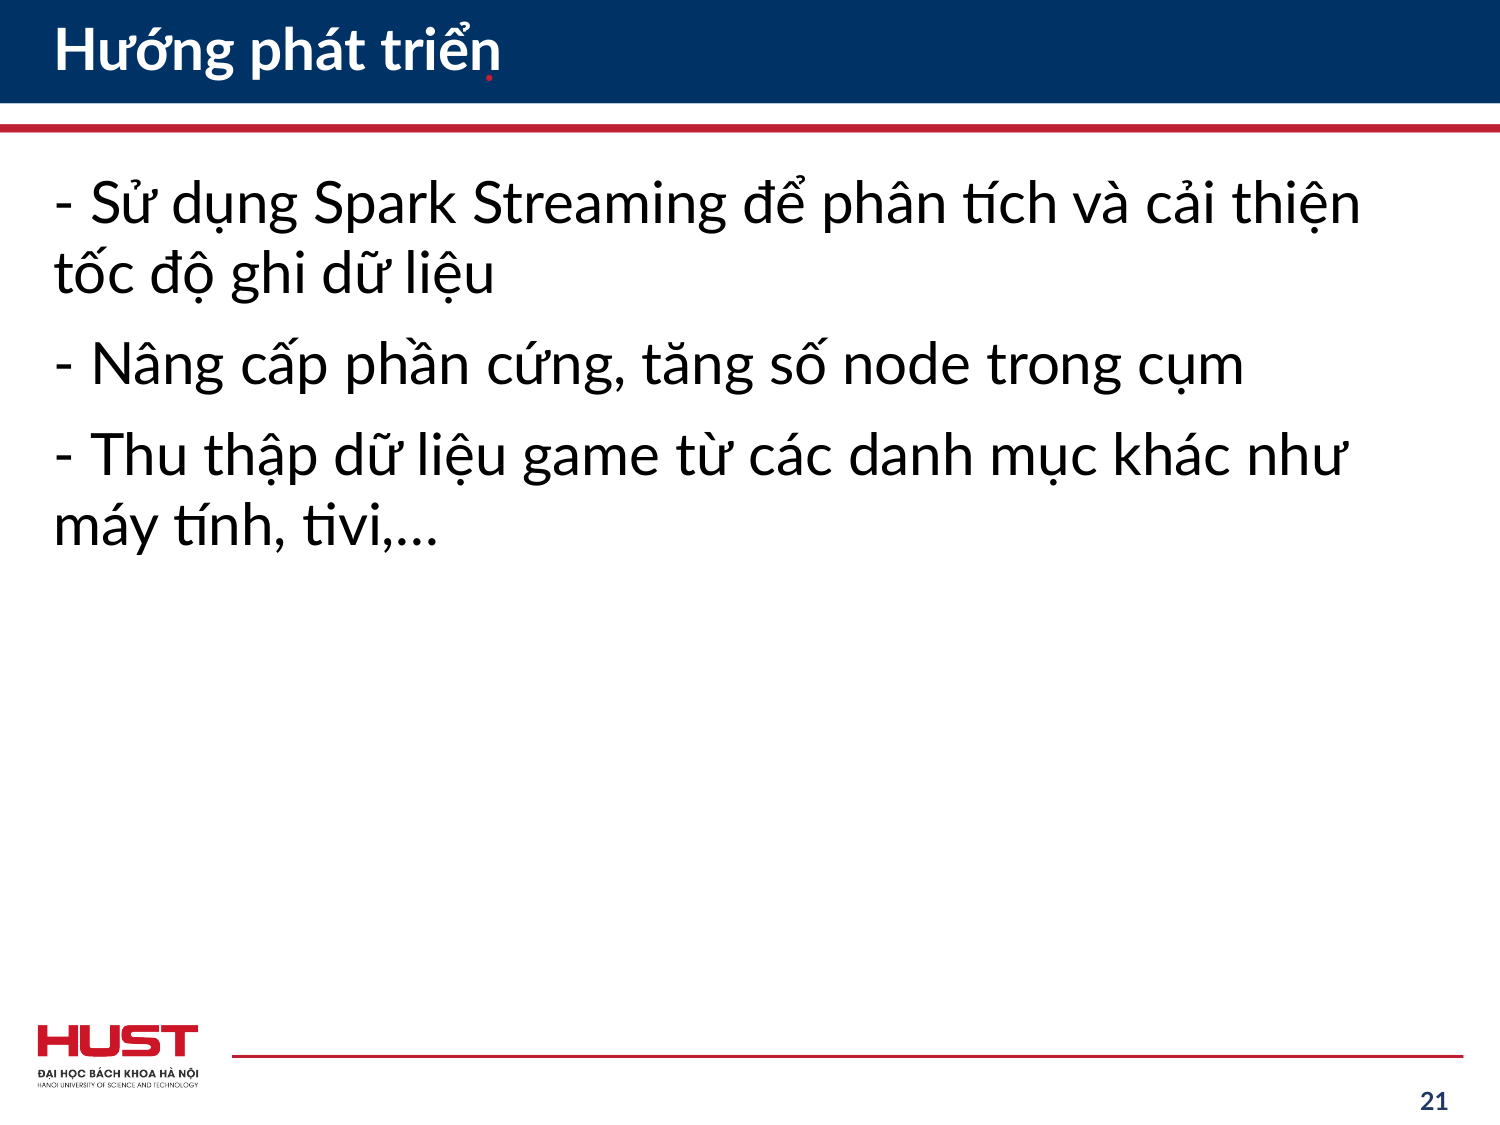

# Hướng phát triển
- Sử dụng Spark Streaming để phân tích và cải thiện tốc độ ghi dữ liệu
- Nâng cấp phần cứng, tăng số node trong cụm
- Thu thập dữ liệu game từ các danh mục khác như máy tính, tivi,…

21